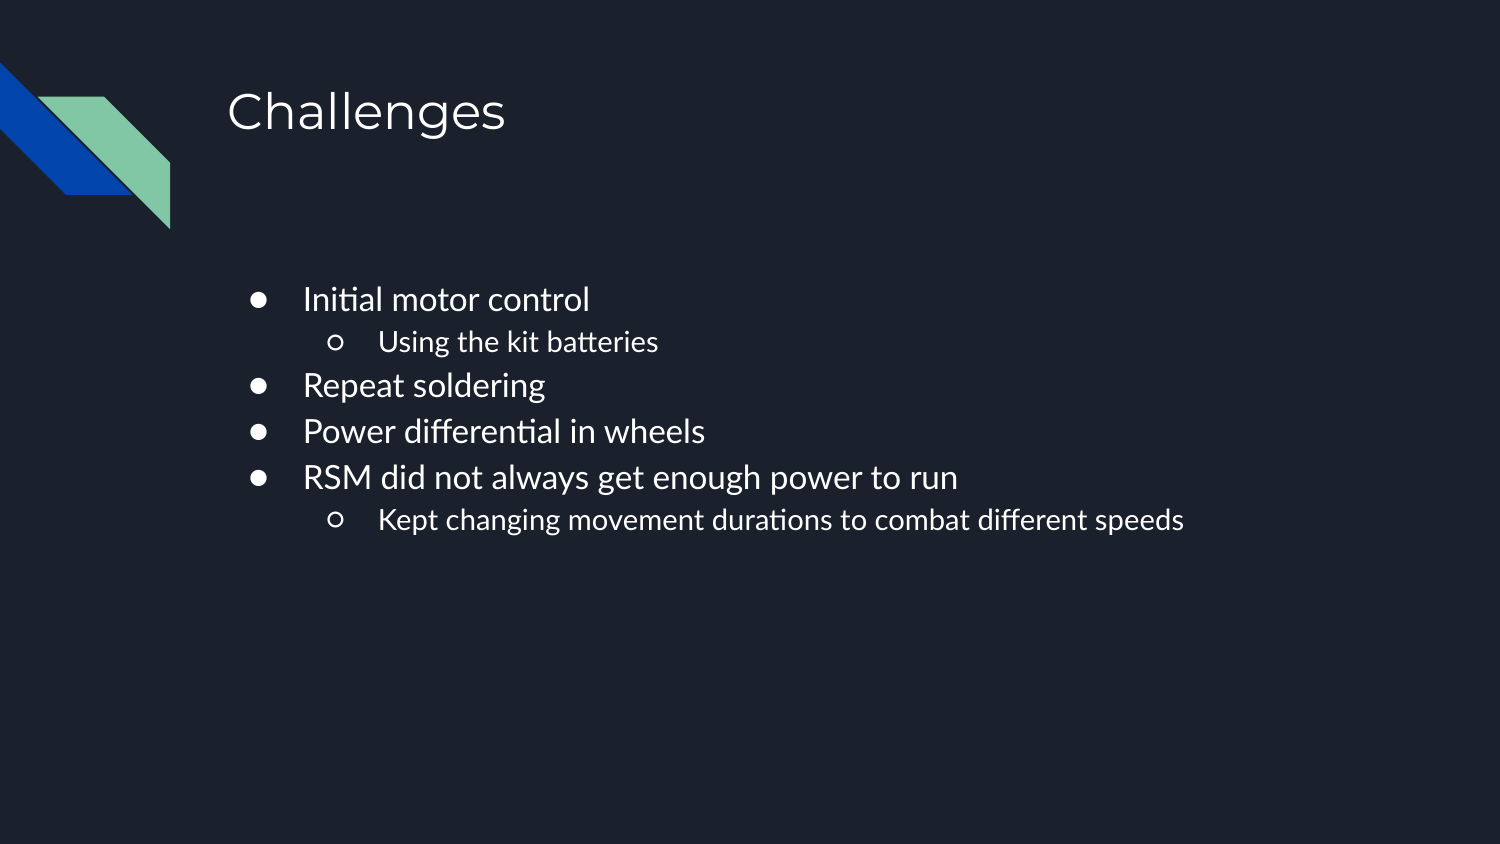

# Challenges
Initial motor control
Using the kit batteries
Repeat soldering
Power differential in wheels
RSM did not always get enough power to run
Kept changing movement durations to combat different speeds